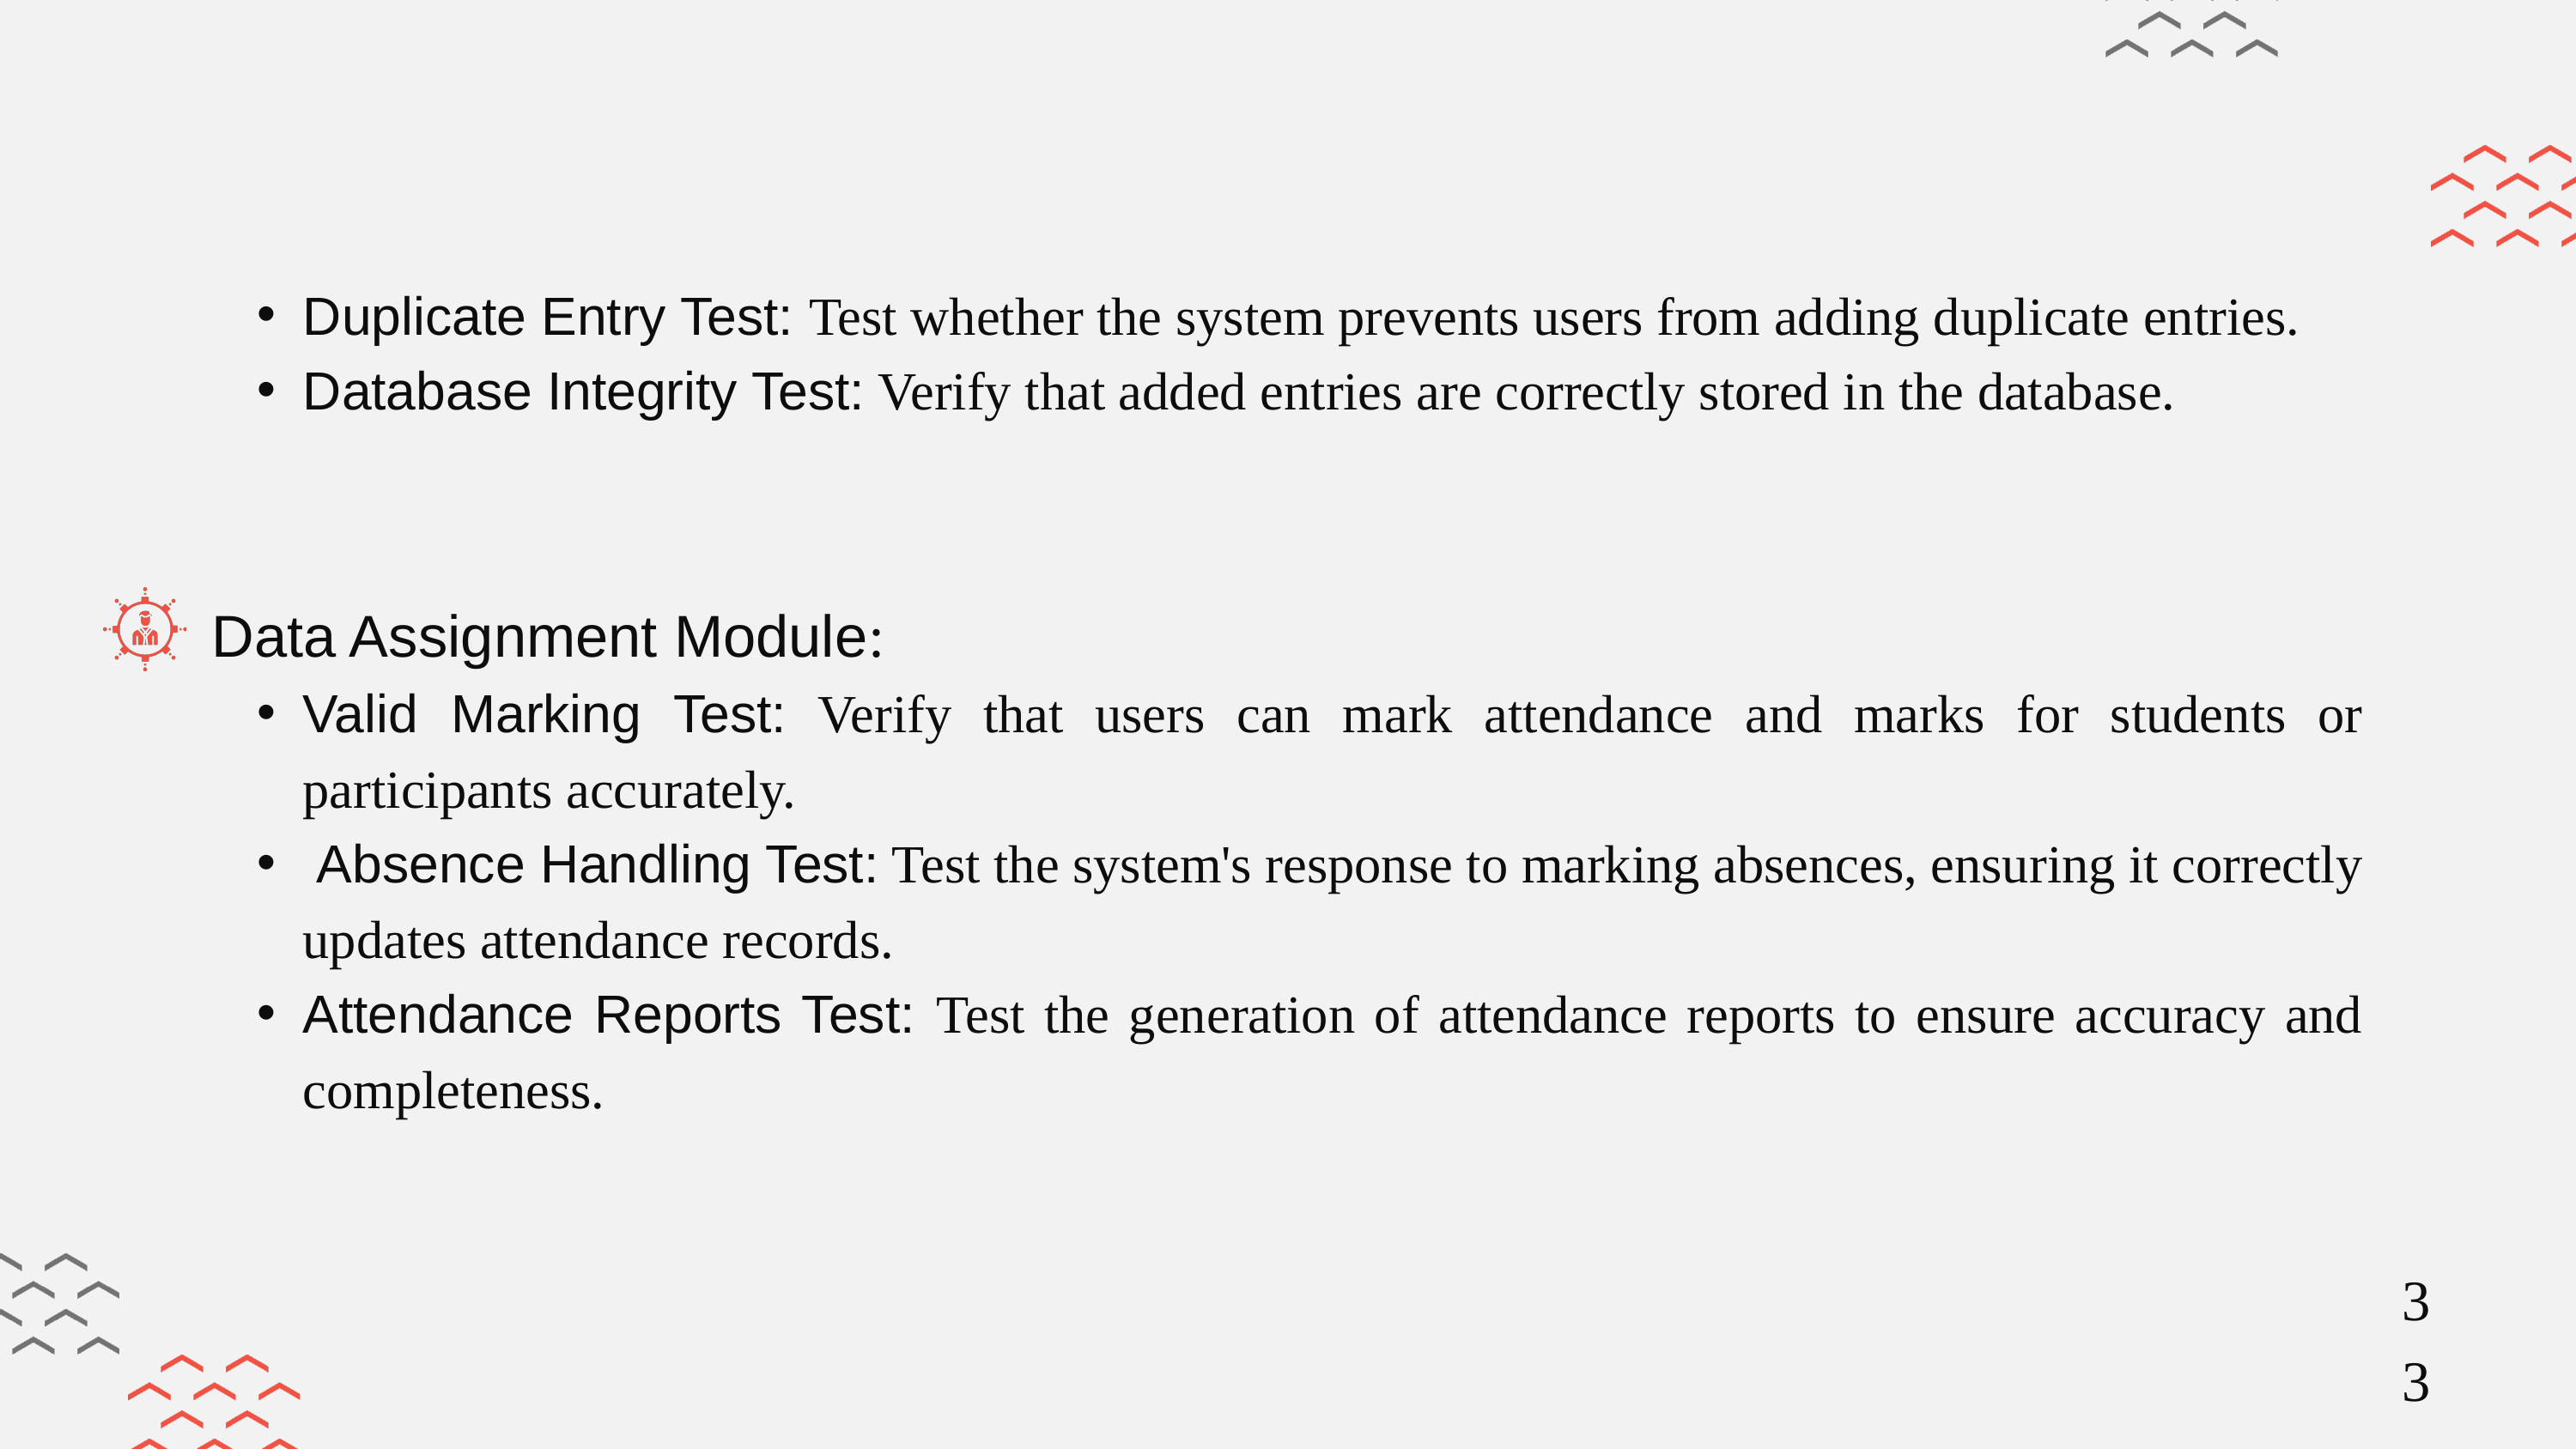

Duplicate Entry Test: Test whether the system prevents users from adding duplicate entries.
Database Integrity Test: Verify that added entries are correctly stored in the database.

Data Assignment Module:
Valid Marking Test: Verify that users can mark attendance and marks for students or participants accurately.
 Absence Handling Test: Test the system's response to marking absences, ensuring it correctly updates attendance records.
Attendance Reports Test: Test the generation of attendance reports to ensure accuracy and completeness.

33